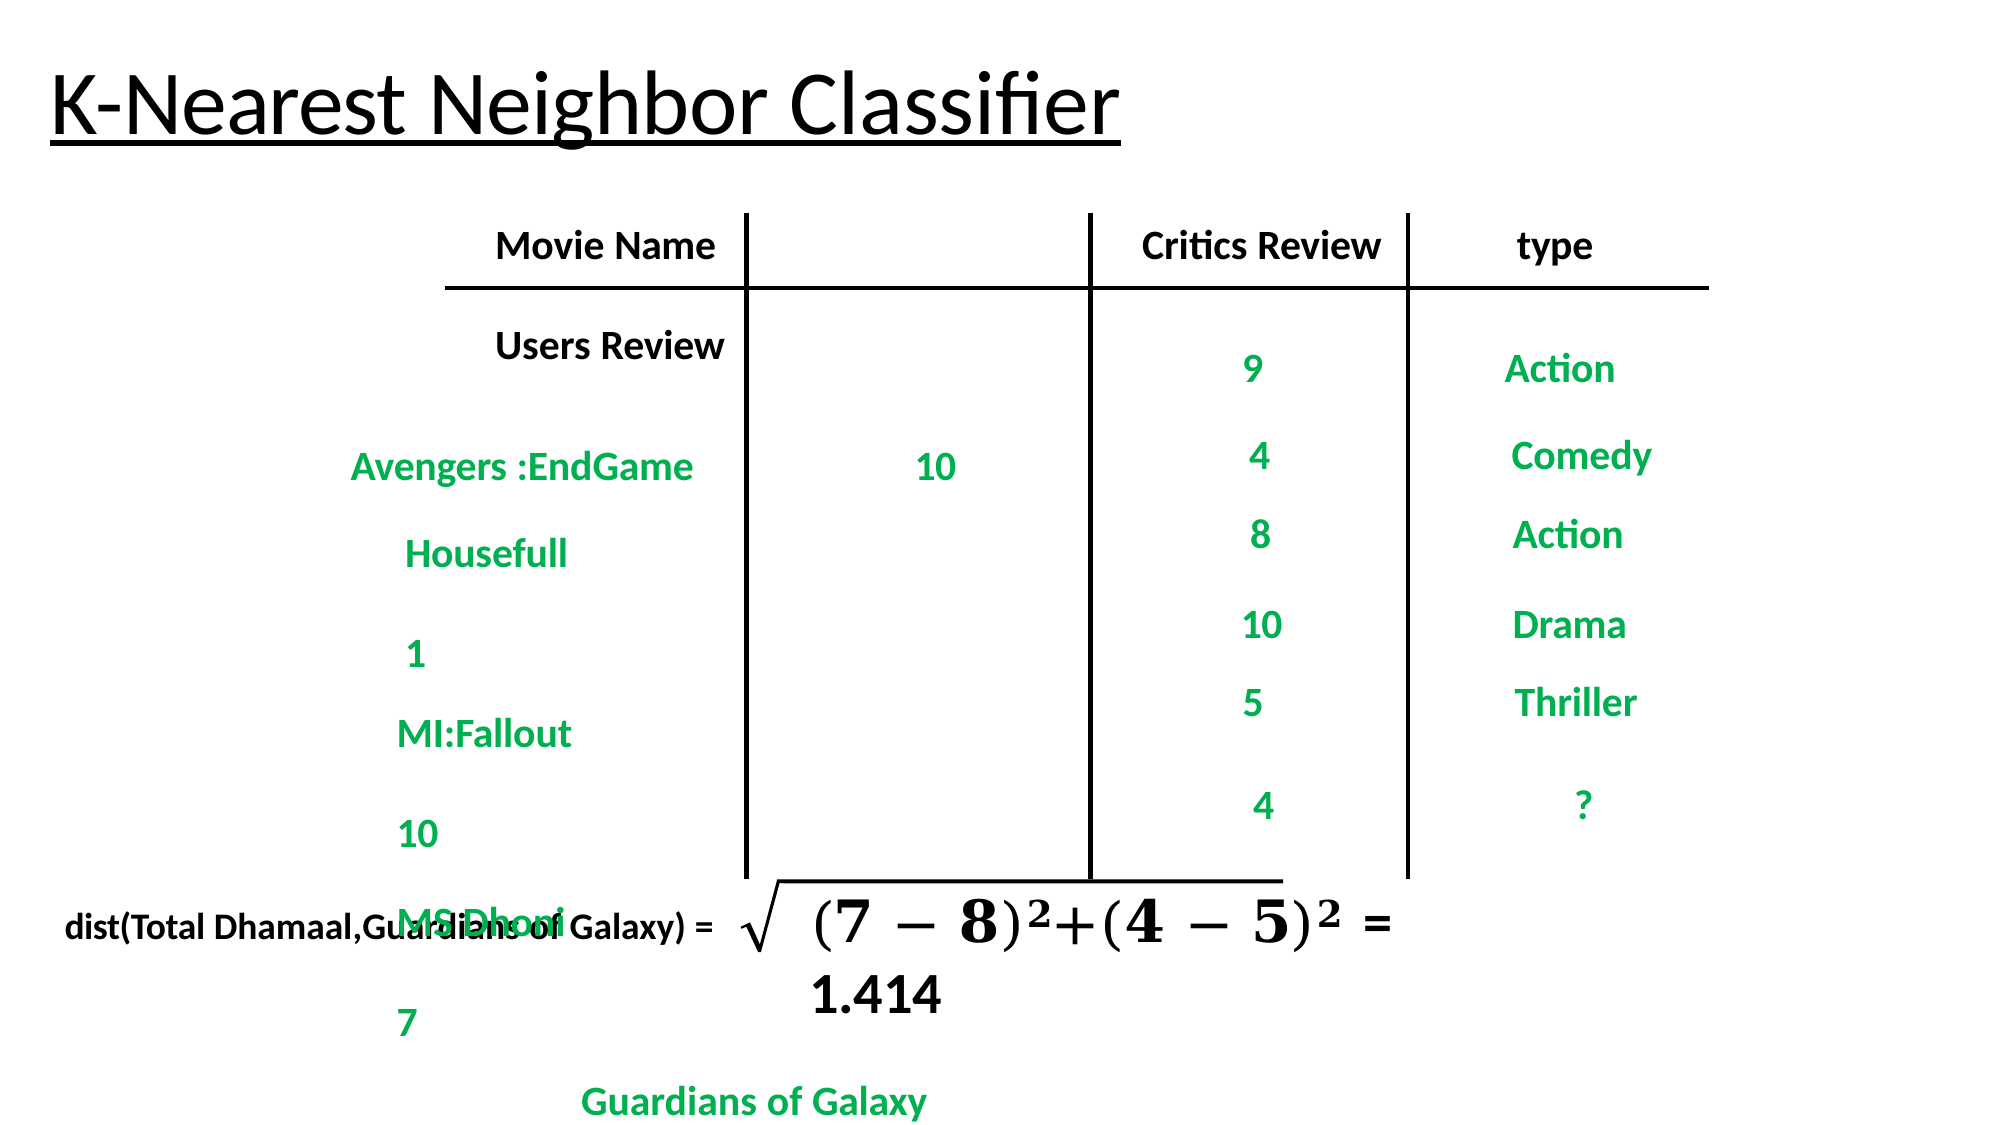

# K-Nearest Neighbor Classifier

Movie Name	Users Review

Avengers :EndGame	10
Housefull	1
MI:Fallout	10

MS Dhoni	7
Guardians of Galaxy	8

Total Dhamaal	7
Critics Review
type
9
Action
4
Comedy
8
Action
10
Drama
5
Thriller
4
?
(𝟕 − 𝟖)𝟐+(𝟒 − 𝟓)𝟐 = 1.414

dist(Total Dhamaal,Guardians of Galaxy) =